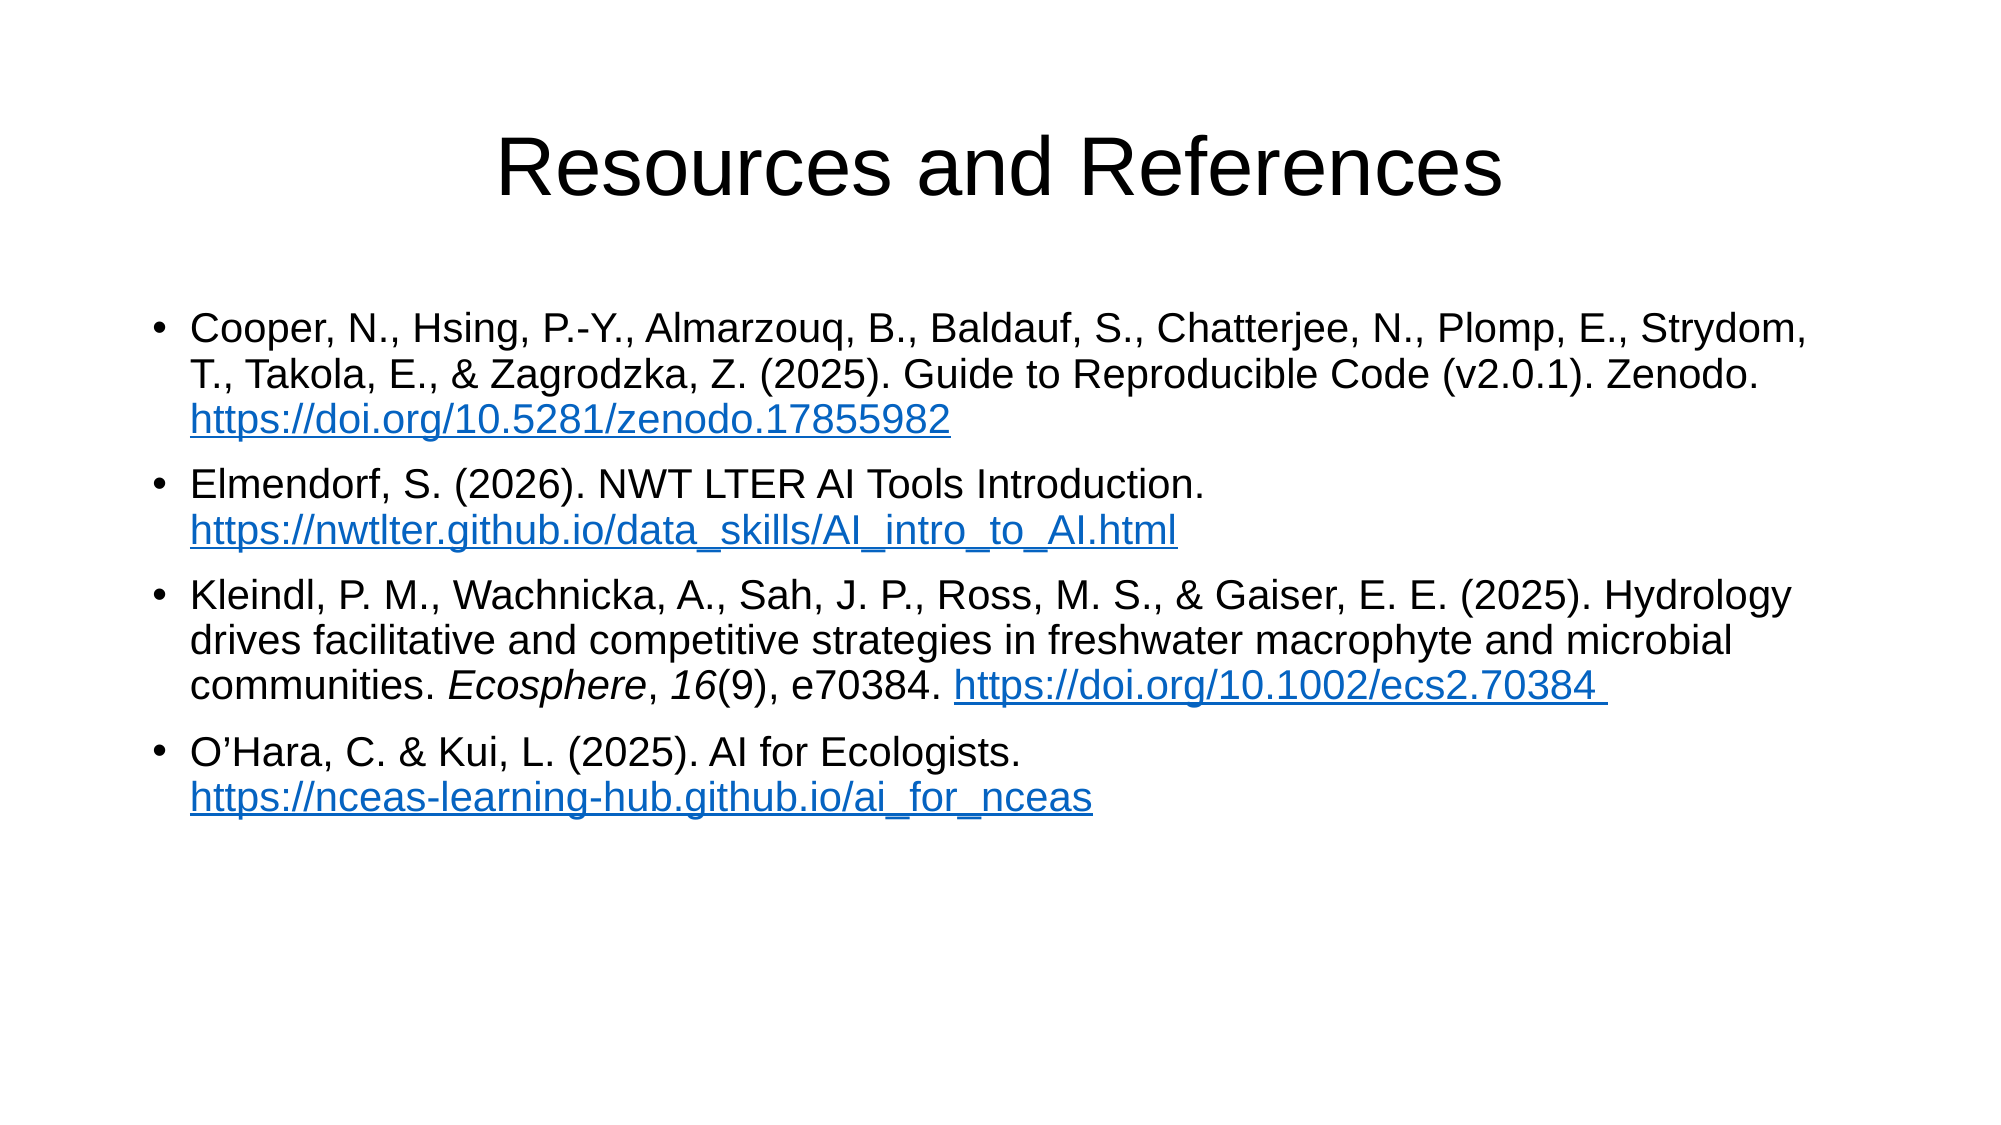

# Resources and References
Cooper, N., Hsing, P.-Y., Almarzouq, B., Baldauf, S., Chatterjee, N., Plomp, E., Strydom, T., Takola, E., & Zagrodzka, Z. (2025). Guide to Reproducible Code (v2.0.1). Zenodo. https://doi.org/10.5281/zenodo.17855982
Elmendorf, S. (2026). NWT LTER AI Tools Introduction. https://nwtlter.github.io/data_skills/AI_intro_to_AI.html
Kleindl, P. M., Wachnicka, A., Sah, J. P., Ross, M. S., & Gaiser, E. E. (2025). Hydrology drives facilitative and competitive strategies in freshwater macrophyte and microbial communities. Ecosphere, 16(9), e70384. https://doi.org/10.1002/ecs2.70384
O’Hara, C. & Kui, L. (2025). AI for Ecologists. https://nceas-learning-hub.github.io/ai_for_nceas